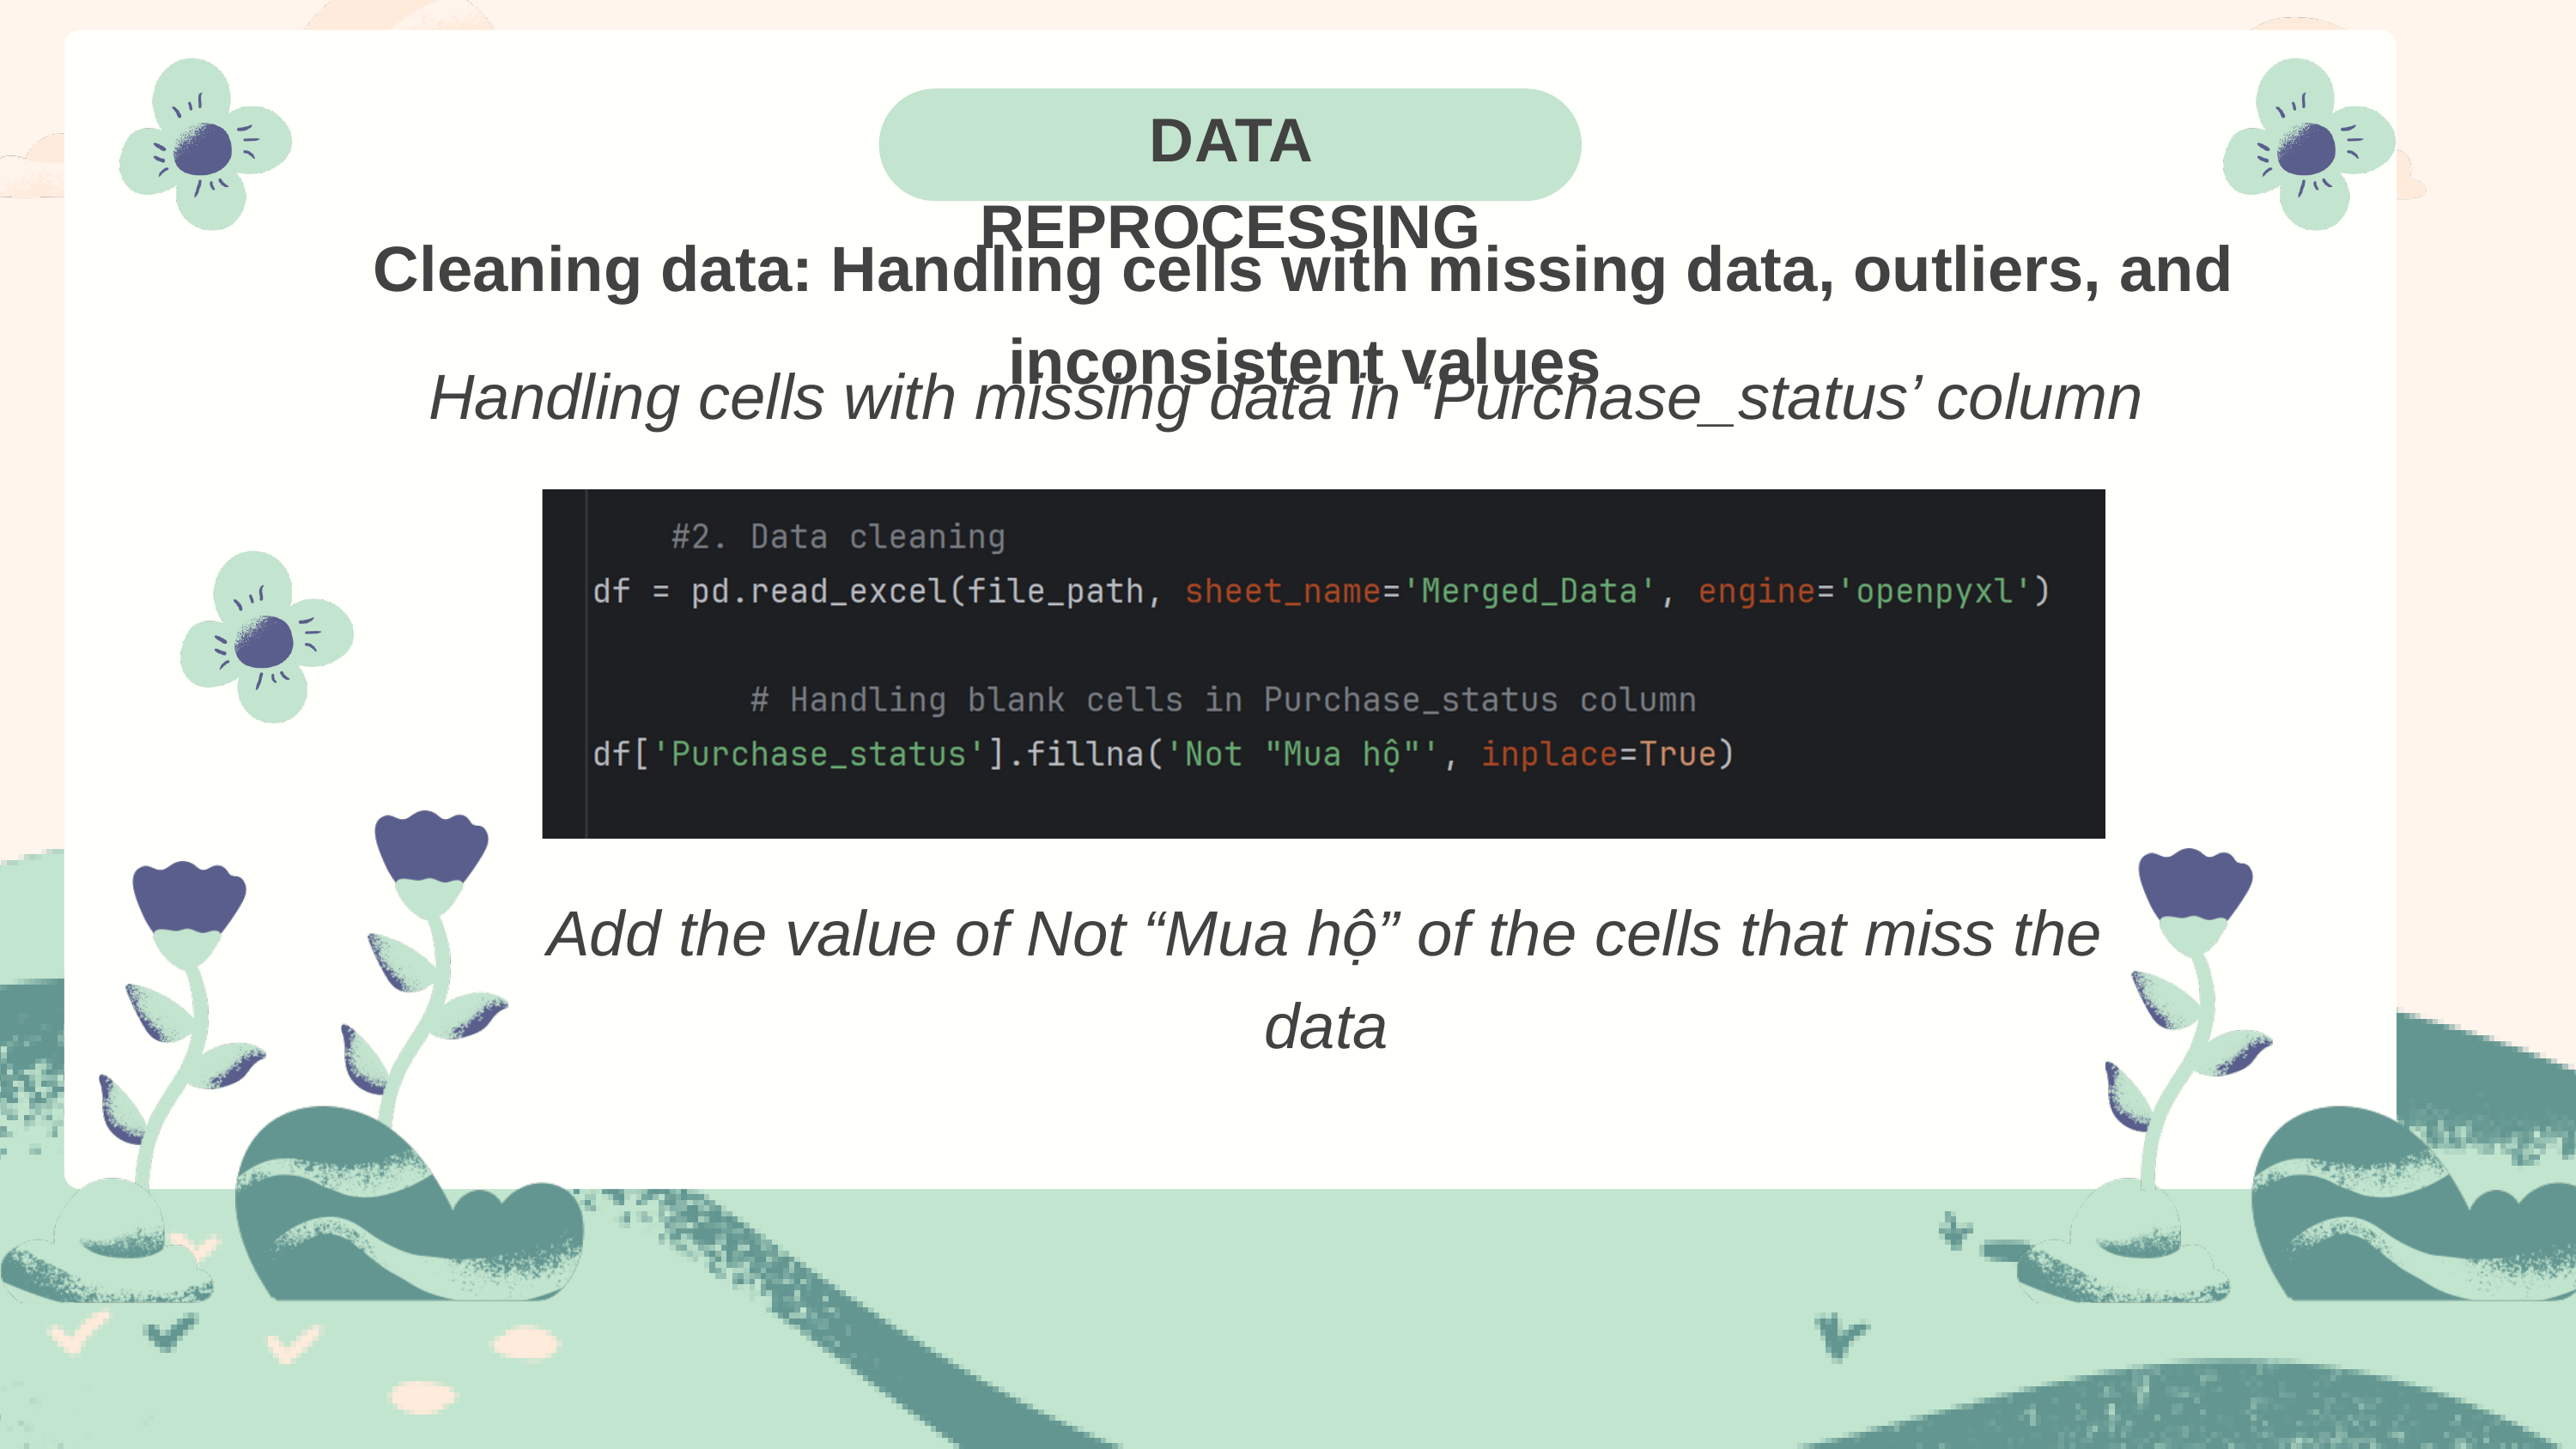

DATA REPROCESSING

Cleaning data: Handling cells with missing data, outliers, and inconsistent values
Handling cells with missing data in ‘Purchase_status’ column

Add the value of Not “Mua hộ” of the cells that miss the data